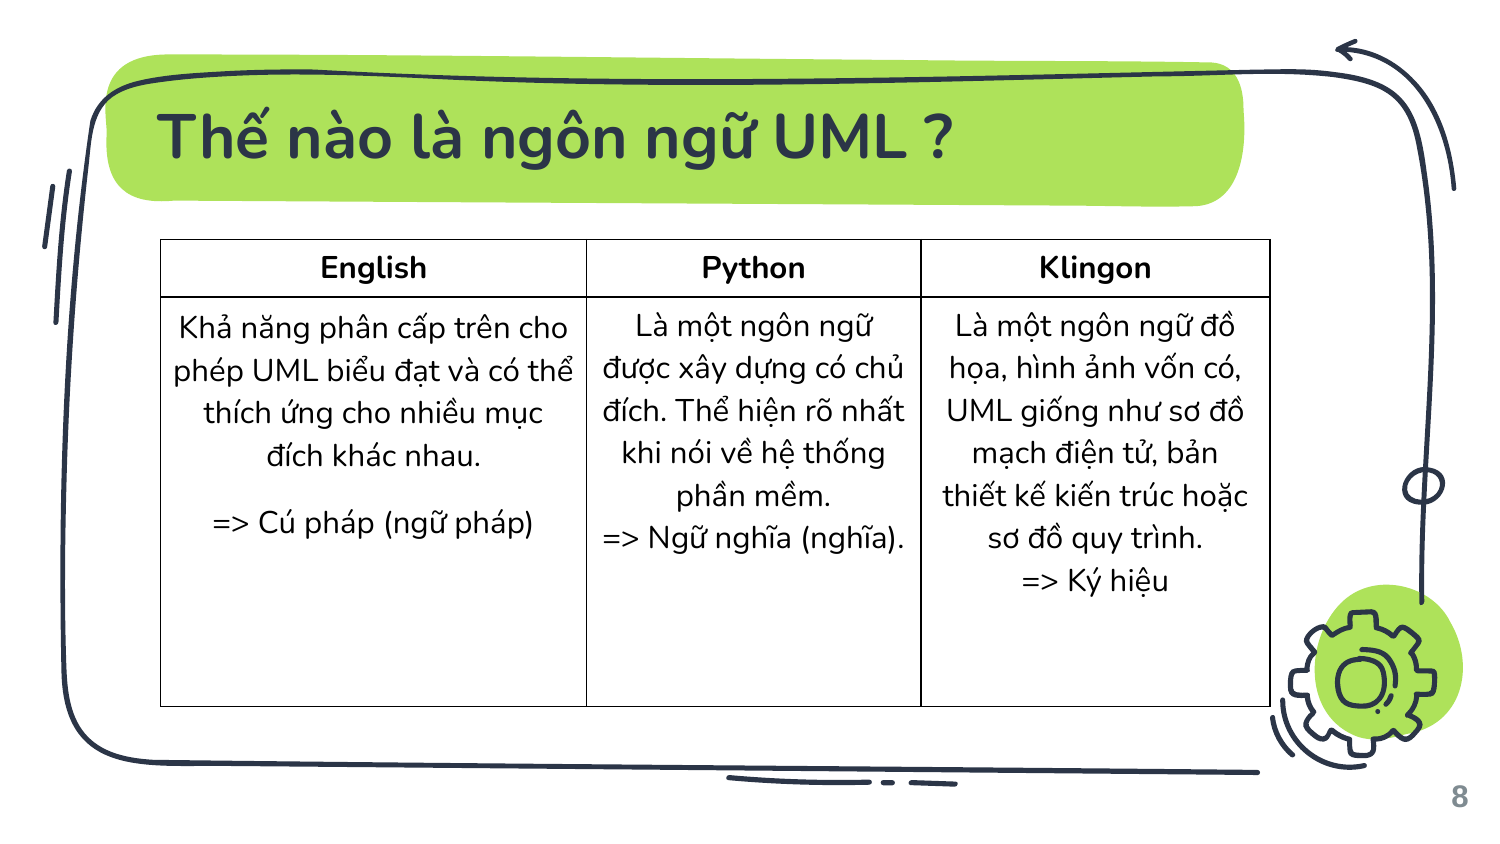

# Thế nào là ngôn ngữ UML ?
| English | Python | Klingon |
| --- | --- | --- |
| Khả năng phân cấp trên cho phép UML biểu đạt và có thể thích ứng cho nhiều mục đích khác nhau. => Cú pháp (ngữ pháp) | Là một ngôn ngữ được xây dựng có chủ đích. Thể hiện rõ nhất khi nói về hệ thống phần mềm. => Ngữ nghĩa (nghĩa). | Là một ngôn ngữ đồ họa, hình ảnh vốn có, UML giống như sơ đồ mạch điện tử, bản thiết kế kiến trúc hoặc sơ đồ quy trình. => Ký hiệu |

8